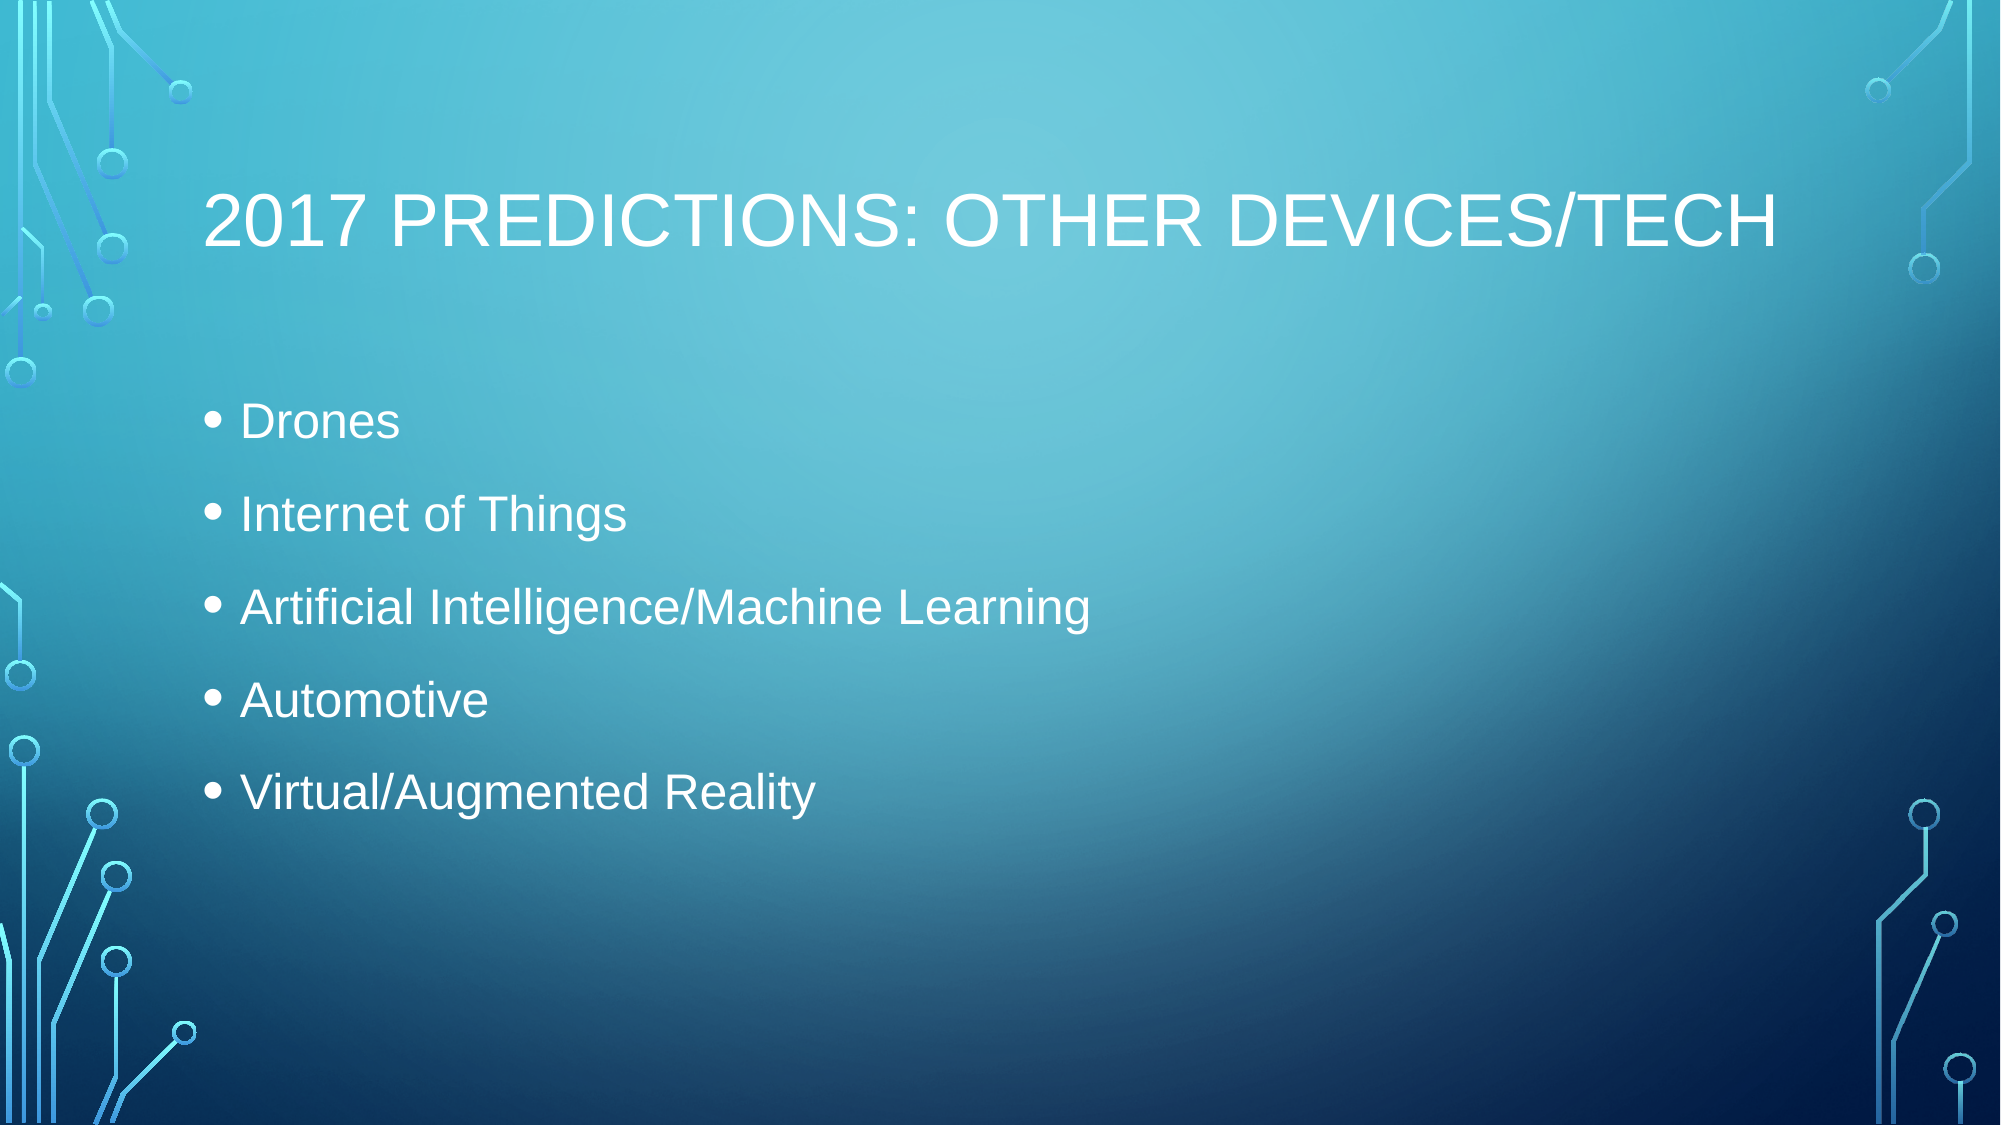

# 2017 Predictions: Other devices/Tech
Drones
Internet of Things
Artificial Intelligence/Machine Learning
Automotive
Virtual/Augmented Reality